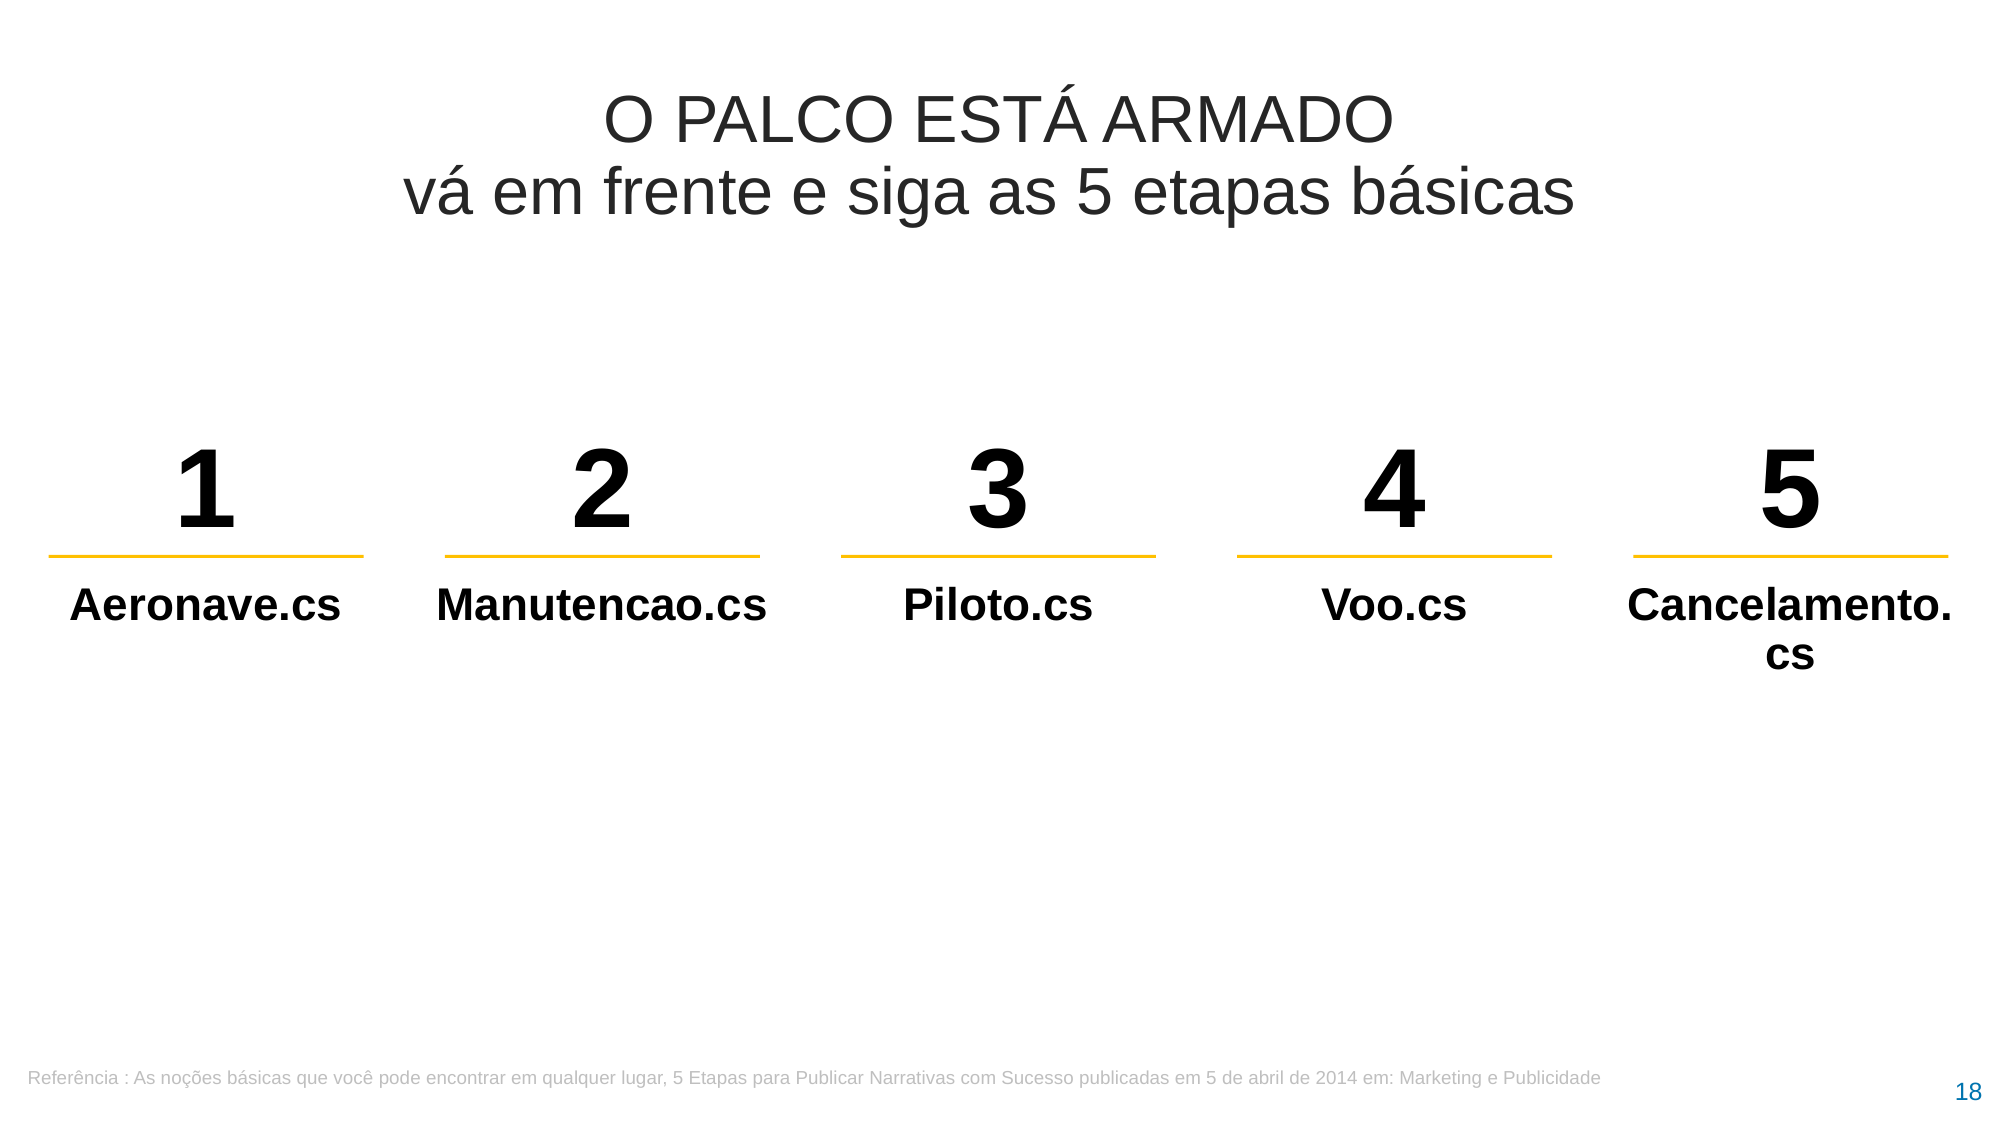

O PALCO ESTÁ ARMADO
vá em frente e siga as 5 etapas básicas
1
2
3
4
5
Aeronave.cs
Manutencao.cs
Piloto.cs

Voo.cs

Cancelamento.cs
Referência : As noções básicas que você pode encontrar em qualquer lugar, 5 Etapas para Publicar Narrativas com Sucesso publicadas em 5 de abril de 2014 em: Marketing e Publicidade
18